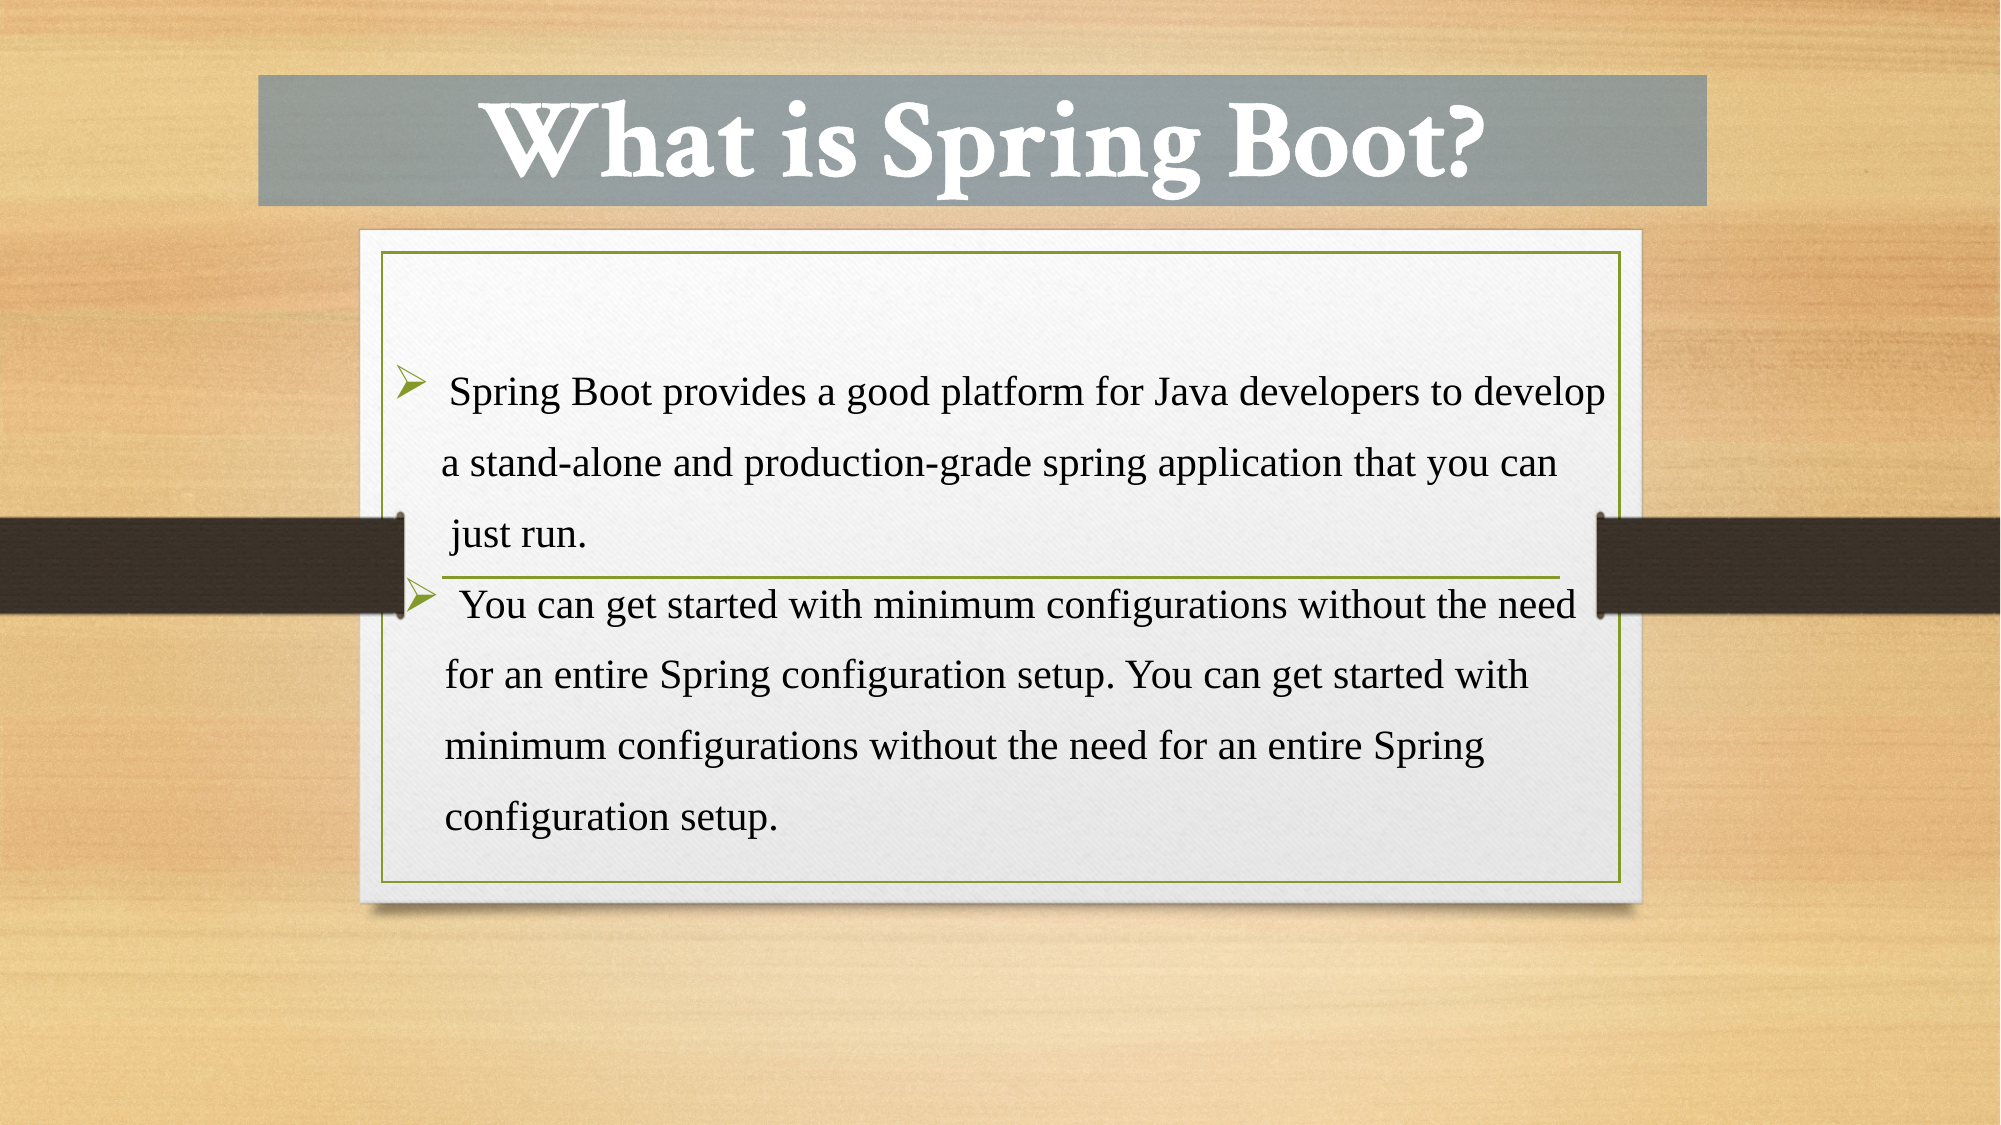

# What is Spring Boot?
Spring Boot provides a good platform for Java developers to develop
 a stand-alone and production-grade spring application that you can
                          just run.
You can get started with minimum configurations without the need
    for an entire Spring configuration setup. You can get started with
    minimum configurations without the need for an entire Spring
    configuration setup.